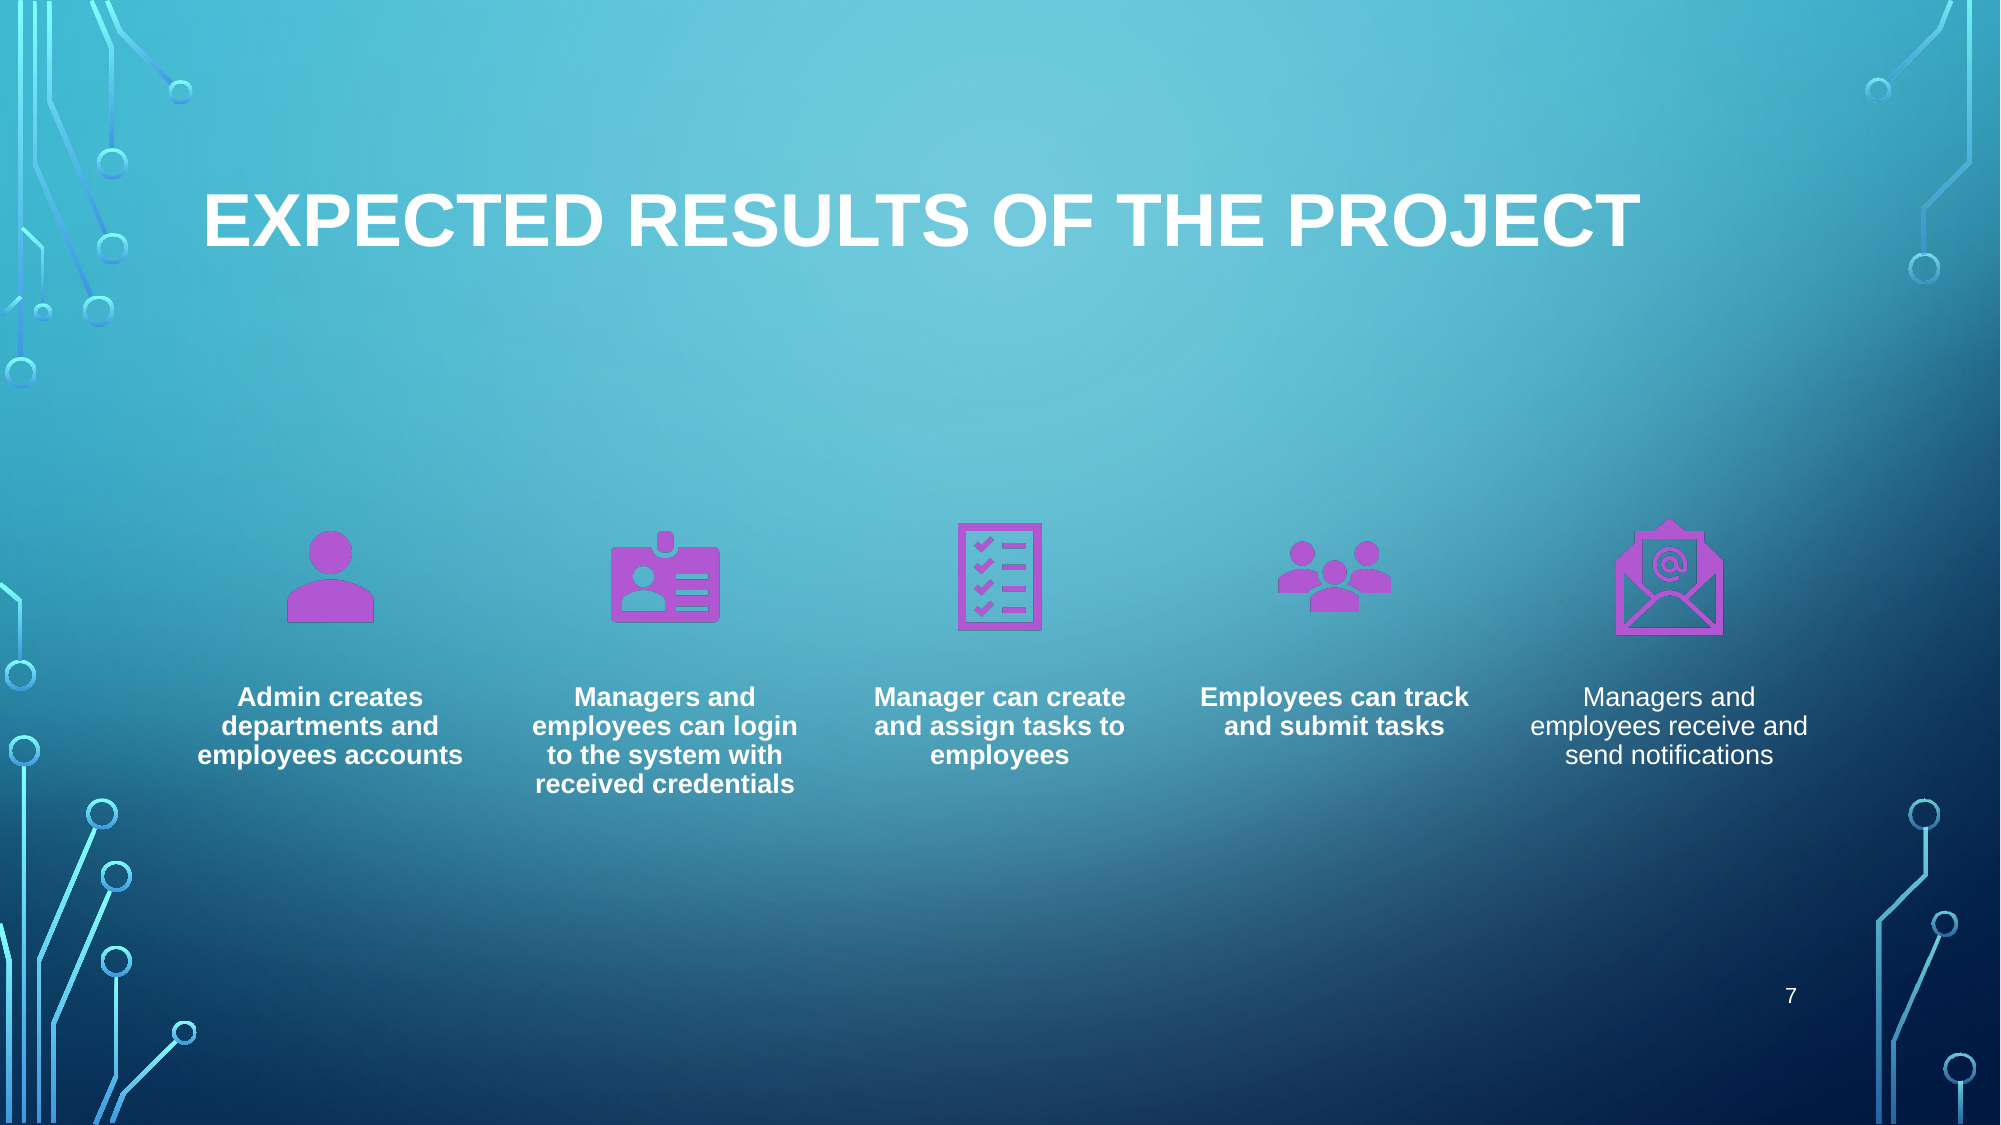

# Expected results of the project
Admin creates departments and employees accounts
Managers and employees can login to the system with received credentials
Manager can create and assign tasks to employees
Employees can track and submit tasks
Managers and employees receive and send notifications
7